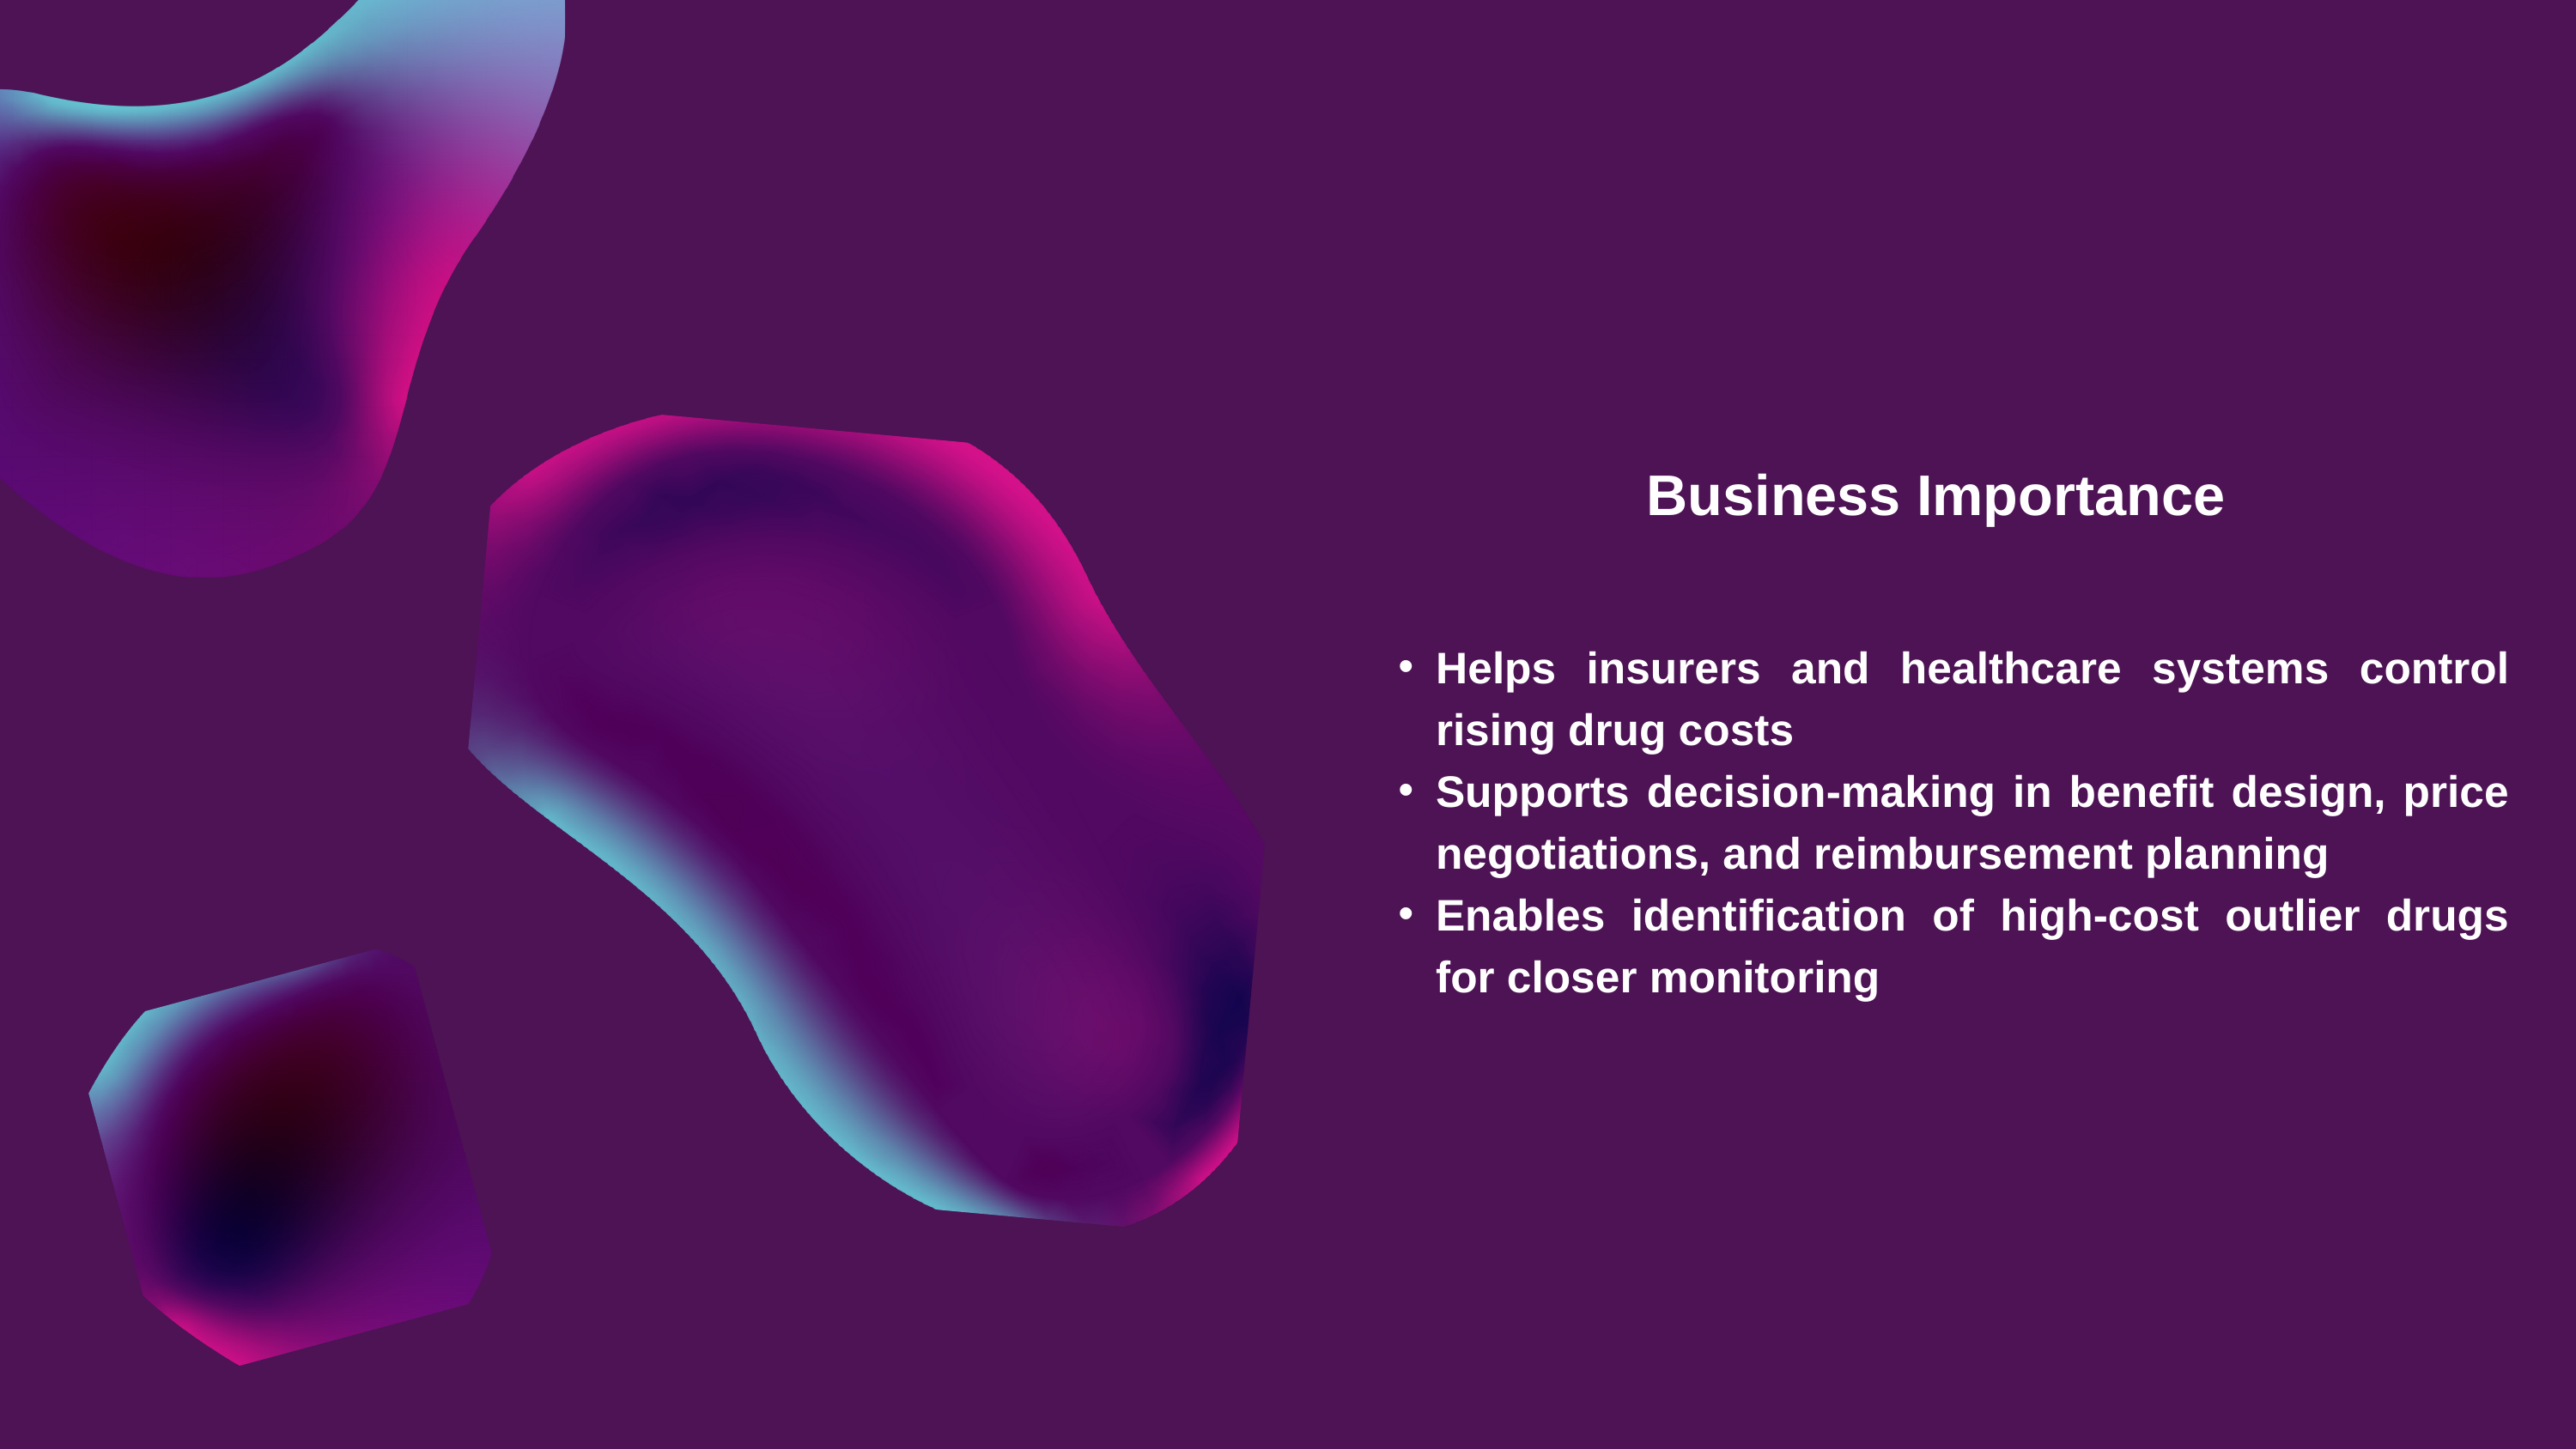

Business Importance
Helps insurers and healthcare systems control rising drug costs
Supports decision-making in benefit design, price negotiations, and reimbursement planning
Enables identification of high-cost outlier drugs for closer monitoring